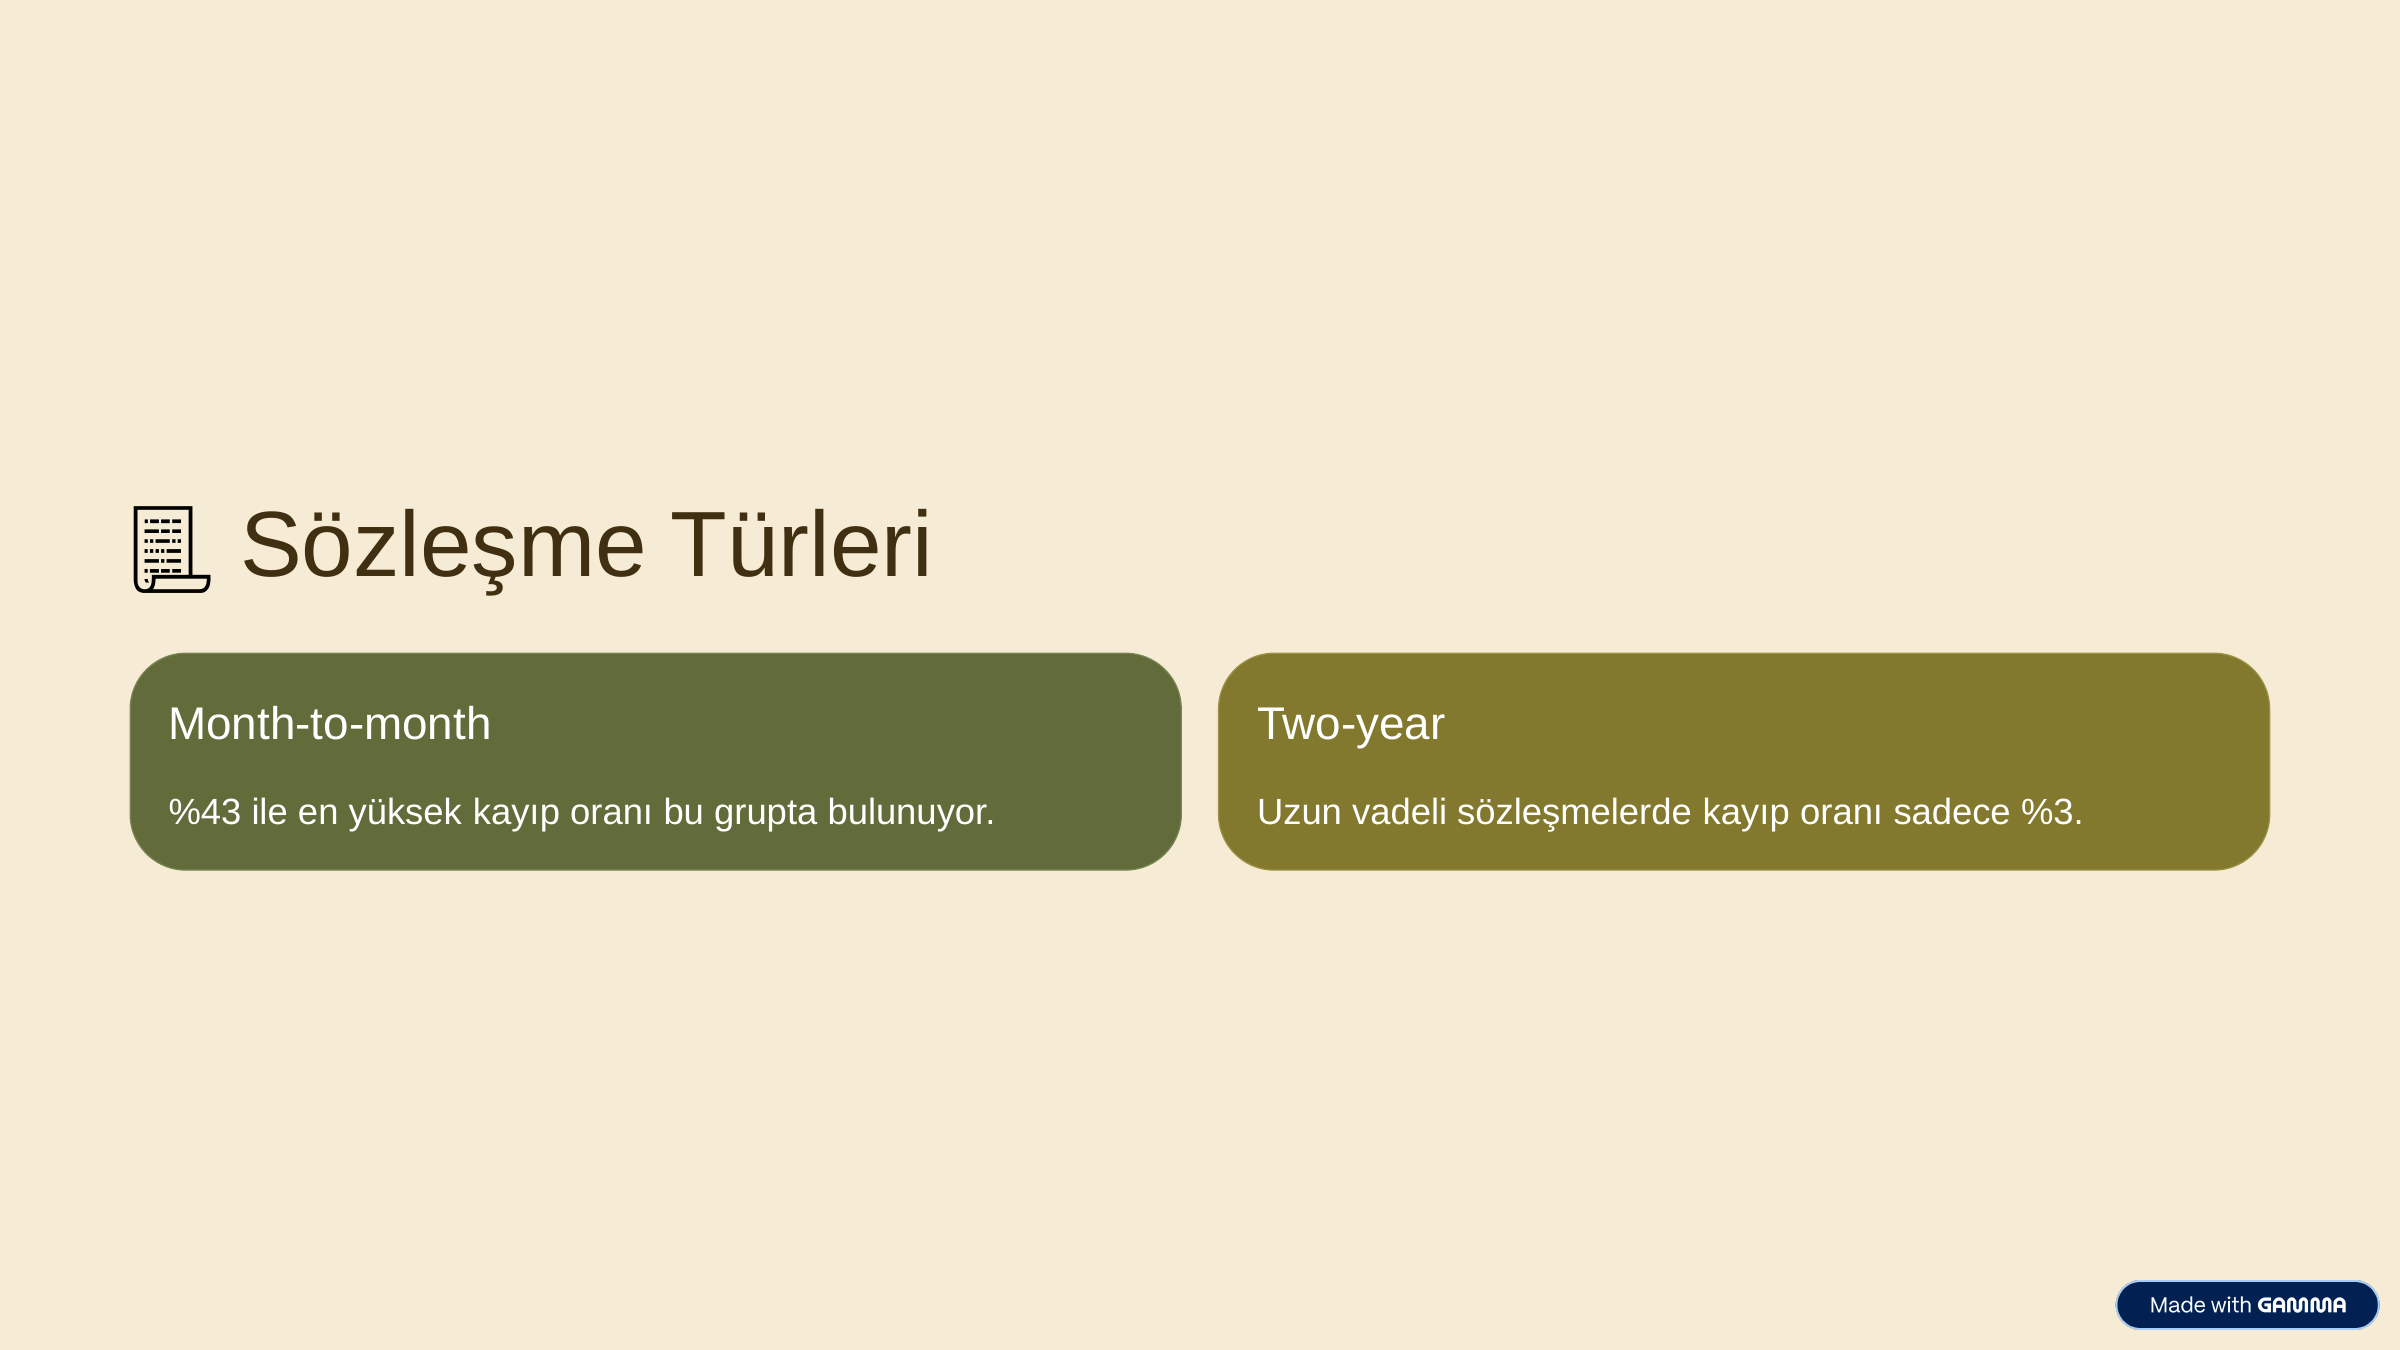

📃 Sözleşme Türleri

Month-to-month
Two-year
%43 ile en yüksek kayıp oranı bu grupta bulunuyor.
Uzun vadeli sözleşmelerde kayıp oranı sadece %3.